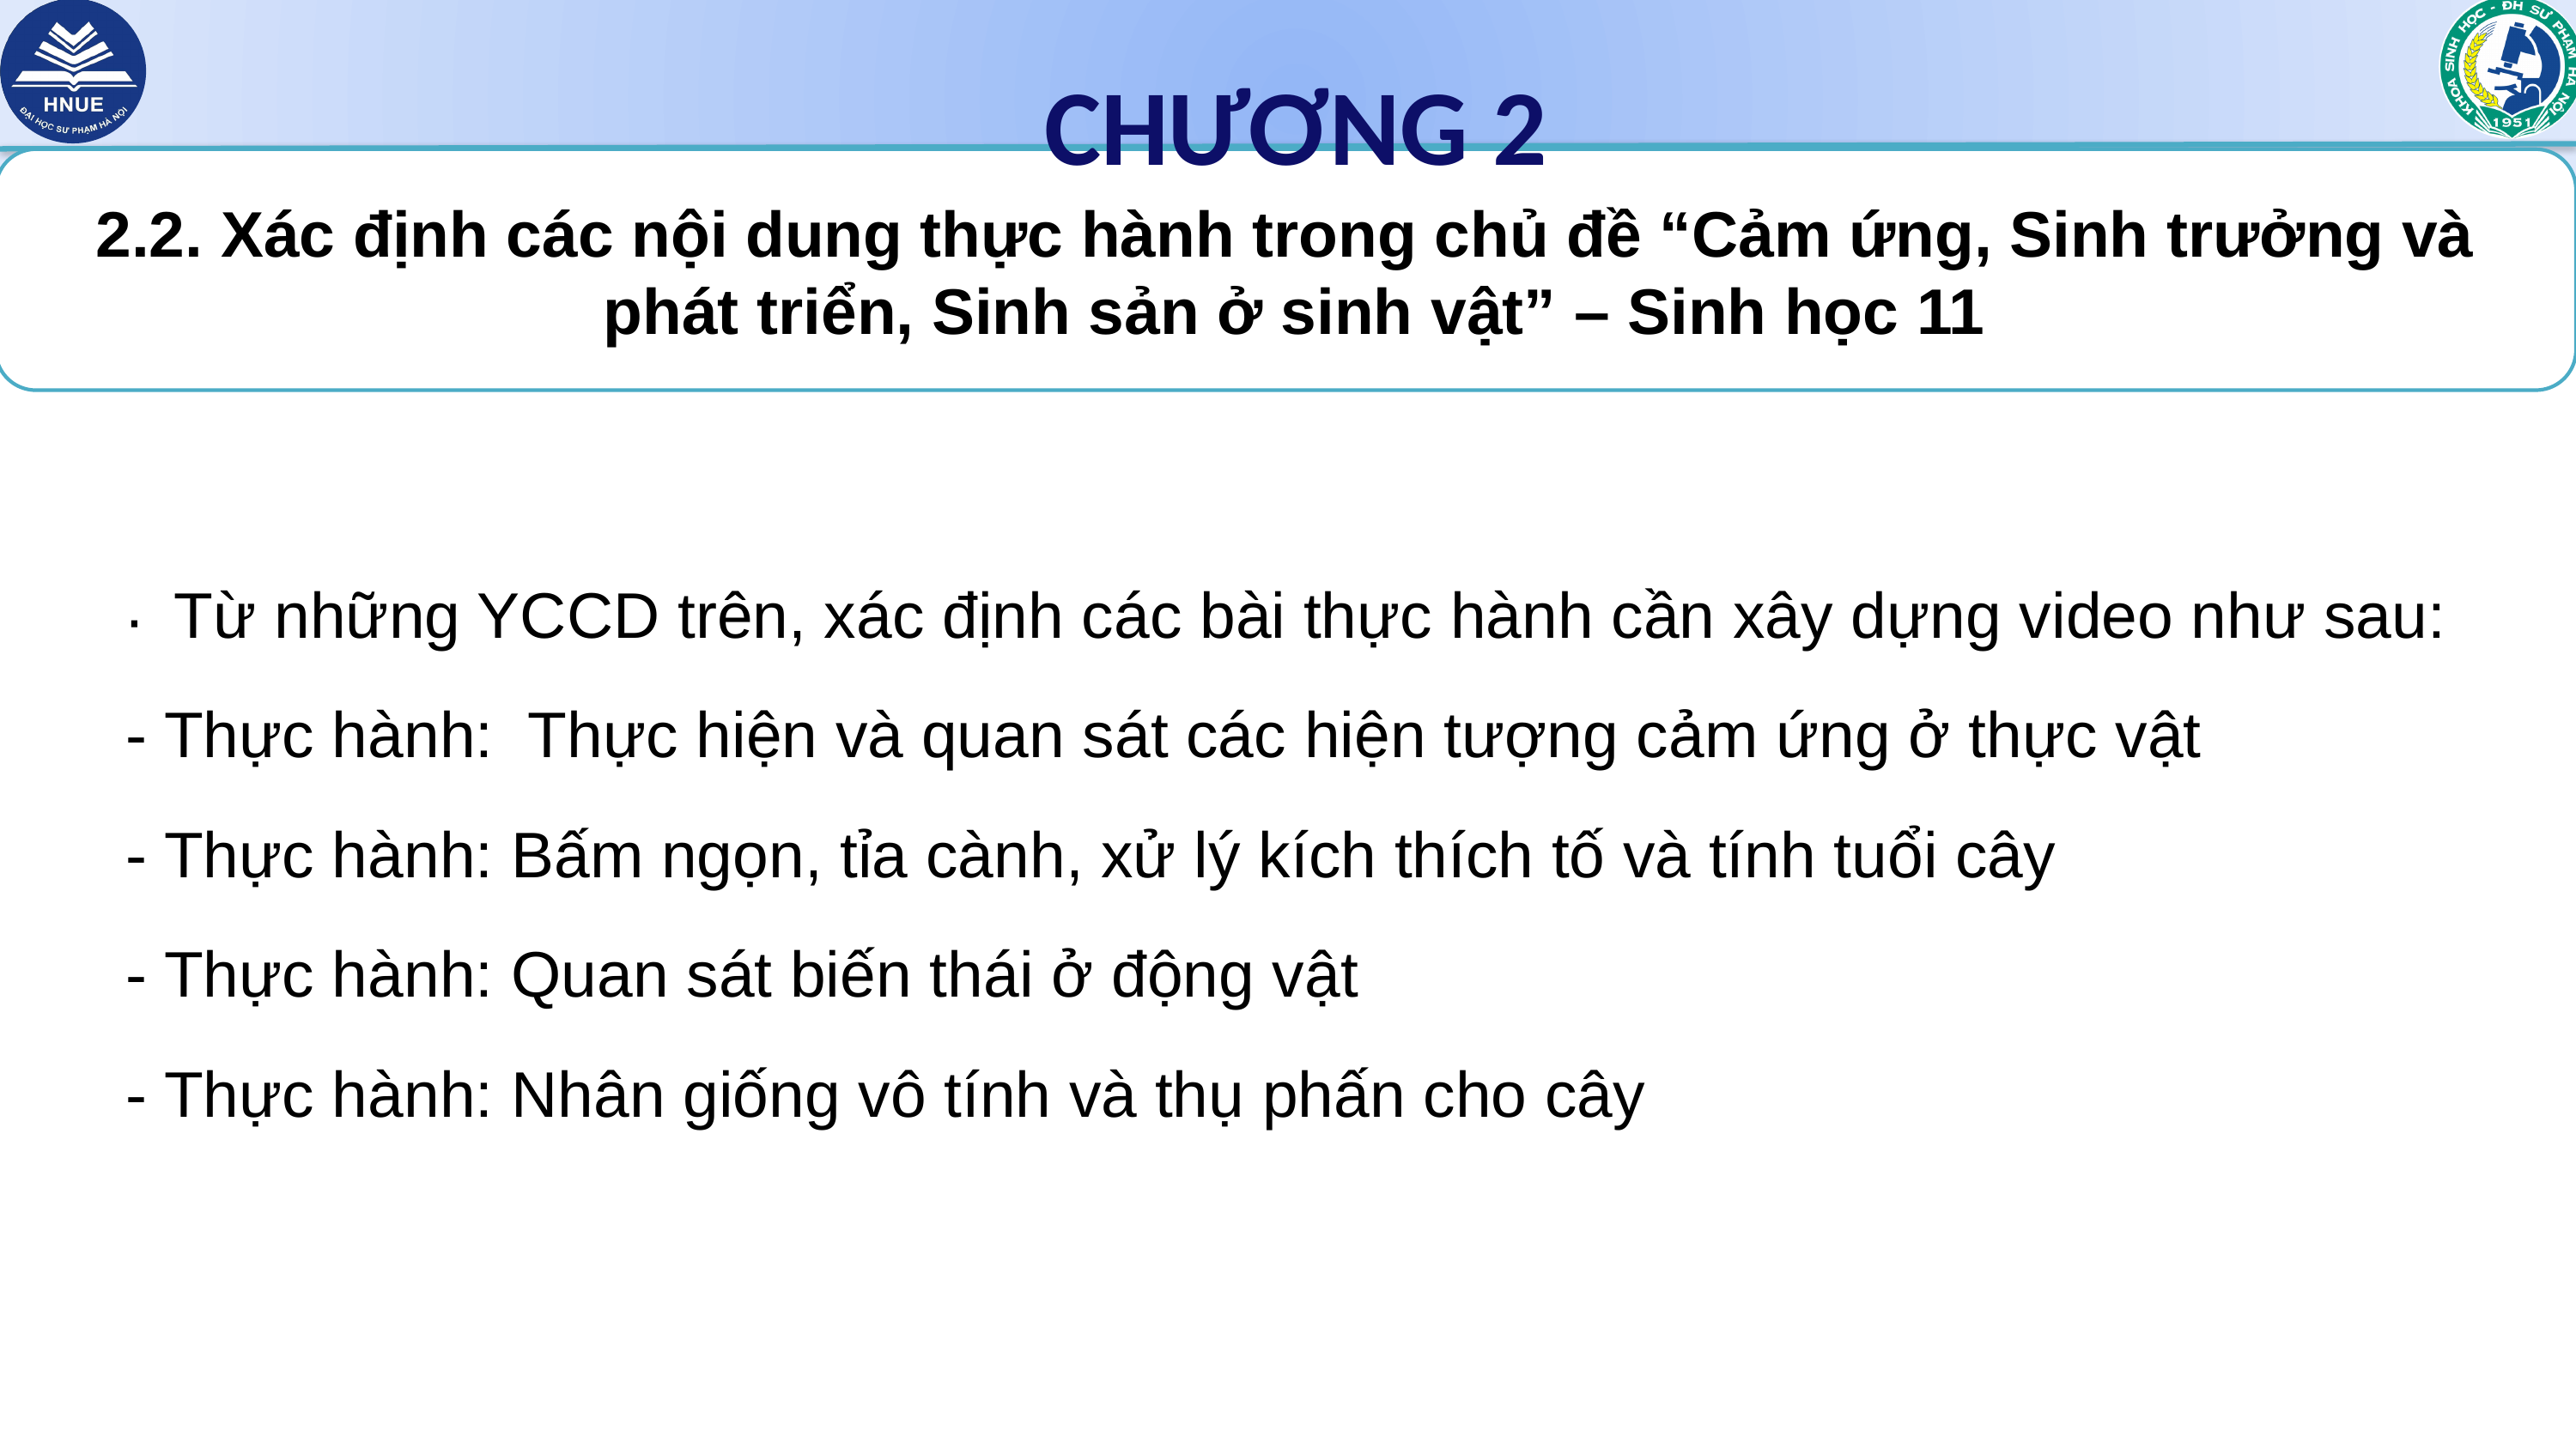

CHƯƠNG 2
2.2. Xác định các nội dung thực hành trong chủ đề “Cảm ứng, Sinh trưởng và
 phát triển, Sinh sản ở sinh vật” – Sinh học 11
Từ những YCCD trên, xác định các bài thực hành cần xây dựng video như sau:
- Thực hành:  Thực hiện và quan sát các hiện tượng cảm ứng ở thực vật
- Thực hành: Bấm ngọn, tỉa cành, xử lý kích thích tố và tính tuổi cây
- Thực hành: Quan sát biến thái ở động vật
- Thực hành: Nhân giống vô tính và thụ phấn cho cây